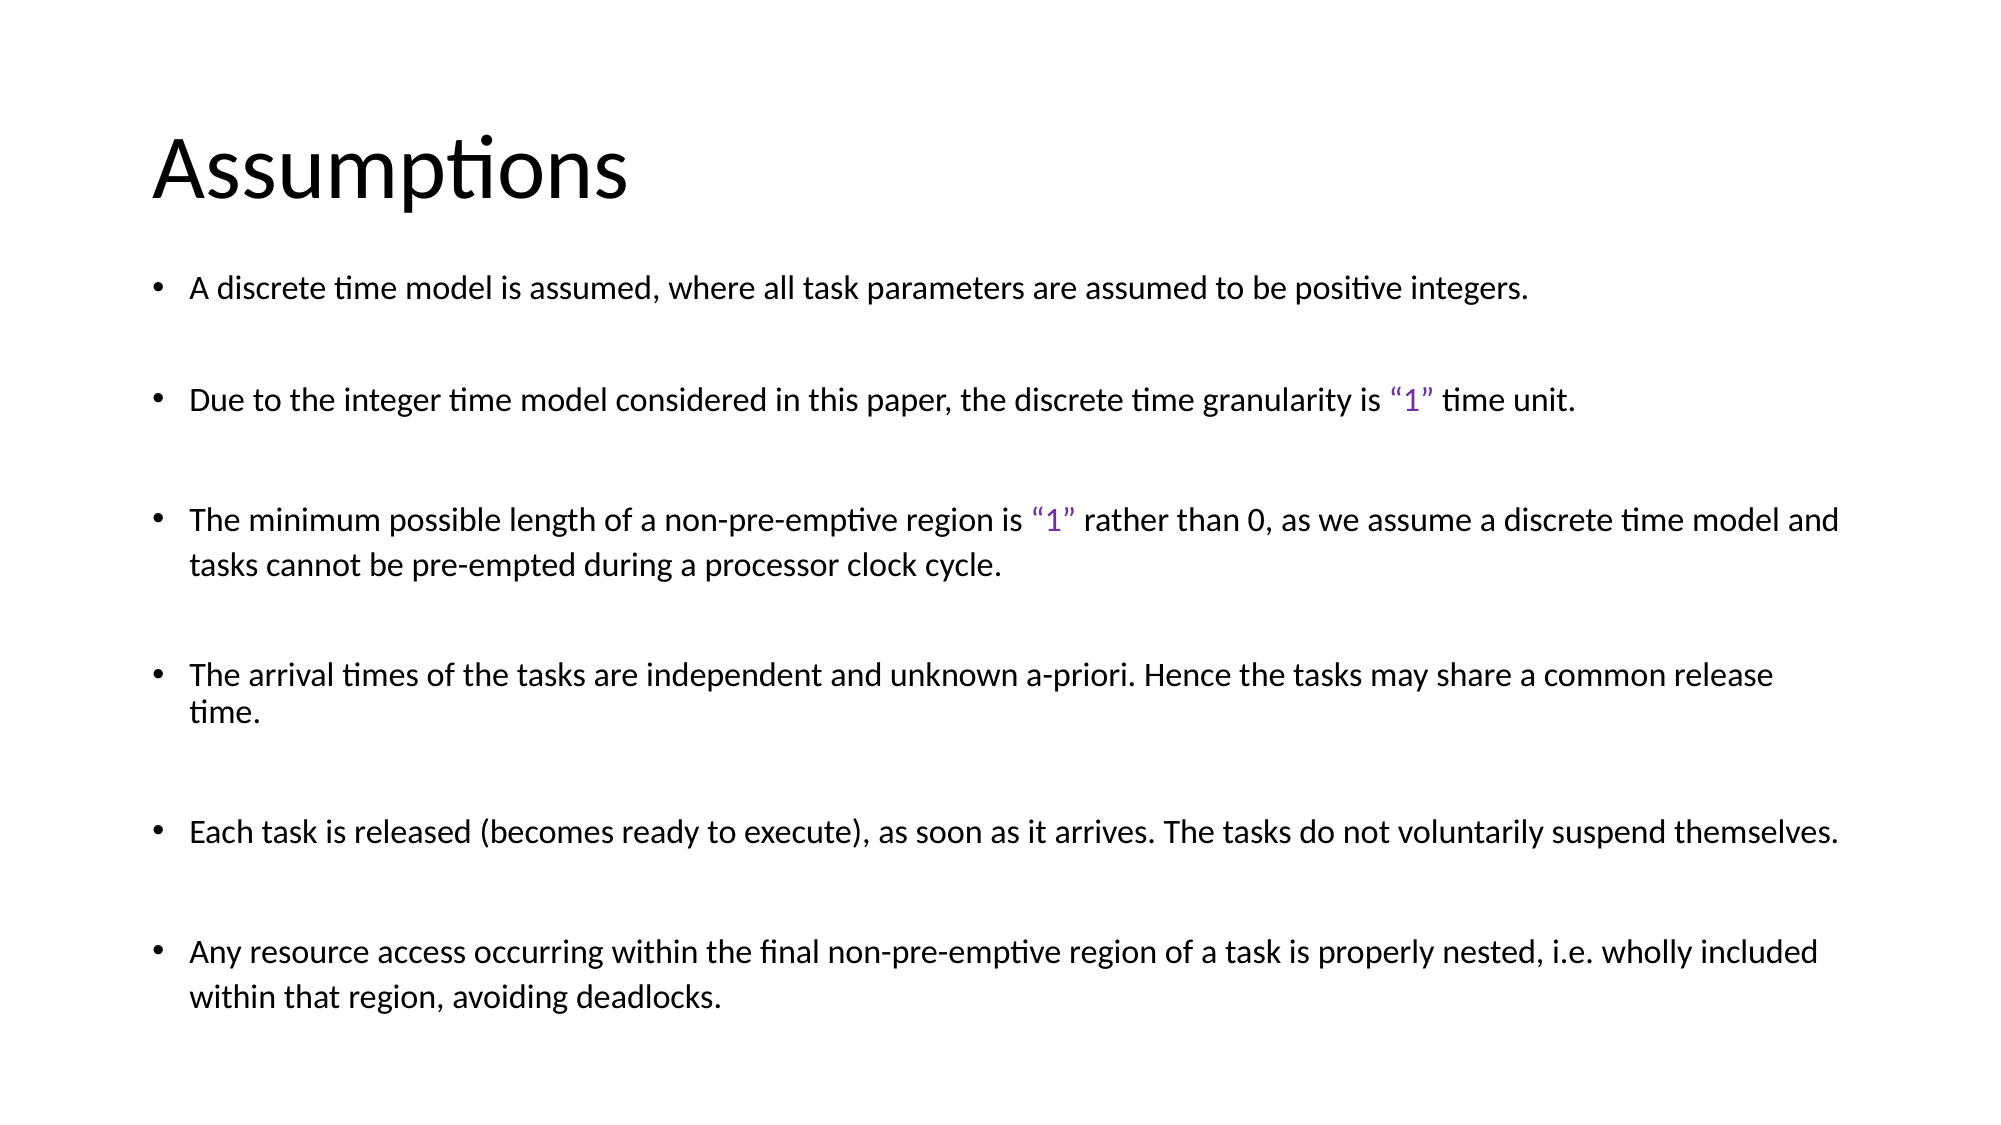

# Assumptions
A discrete time model is assumed, where all task parameters are assumed to be positive integers.

Due to the integer time model considered in this paper, the discrete time granularity is “1” time unit.

The minimum possible length of a non-pre-emptive region is “1” rather than 0, as we assume a discrete time model and tasks cannot be pre-empted during a processor clock cycle.

The arrival times of the tasks are independent and unknown a-priori. Hence the tasks may share a common release time.

Each task is released (becomes ready to execute), as soon as it arrives. The tasks do not voluntarily suspend themselves.

Any resource access occurring within the final non-pre-emptive region of a task is properly nested, i.e. wholly included within that region, avoiding deadlocks.